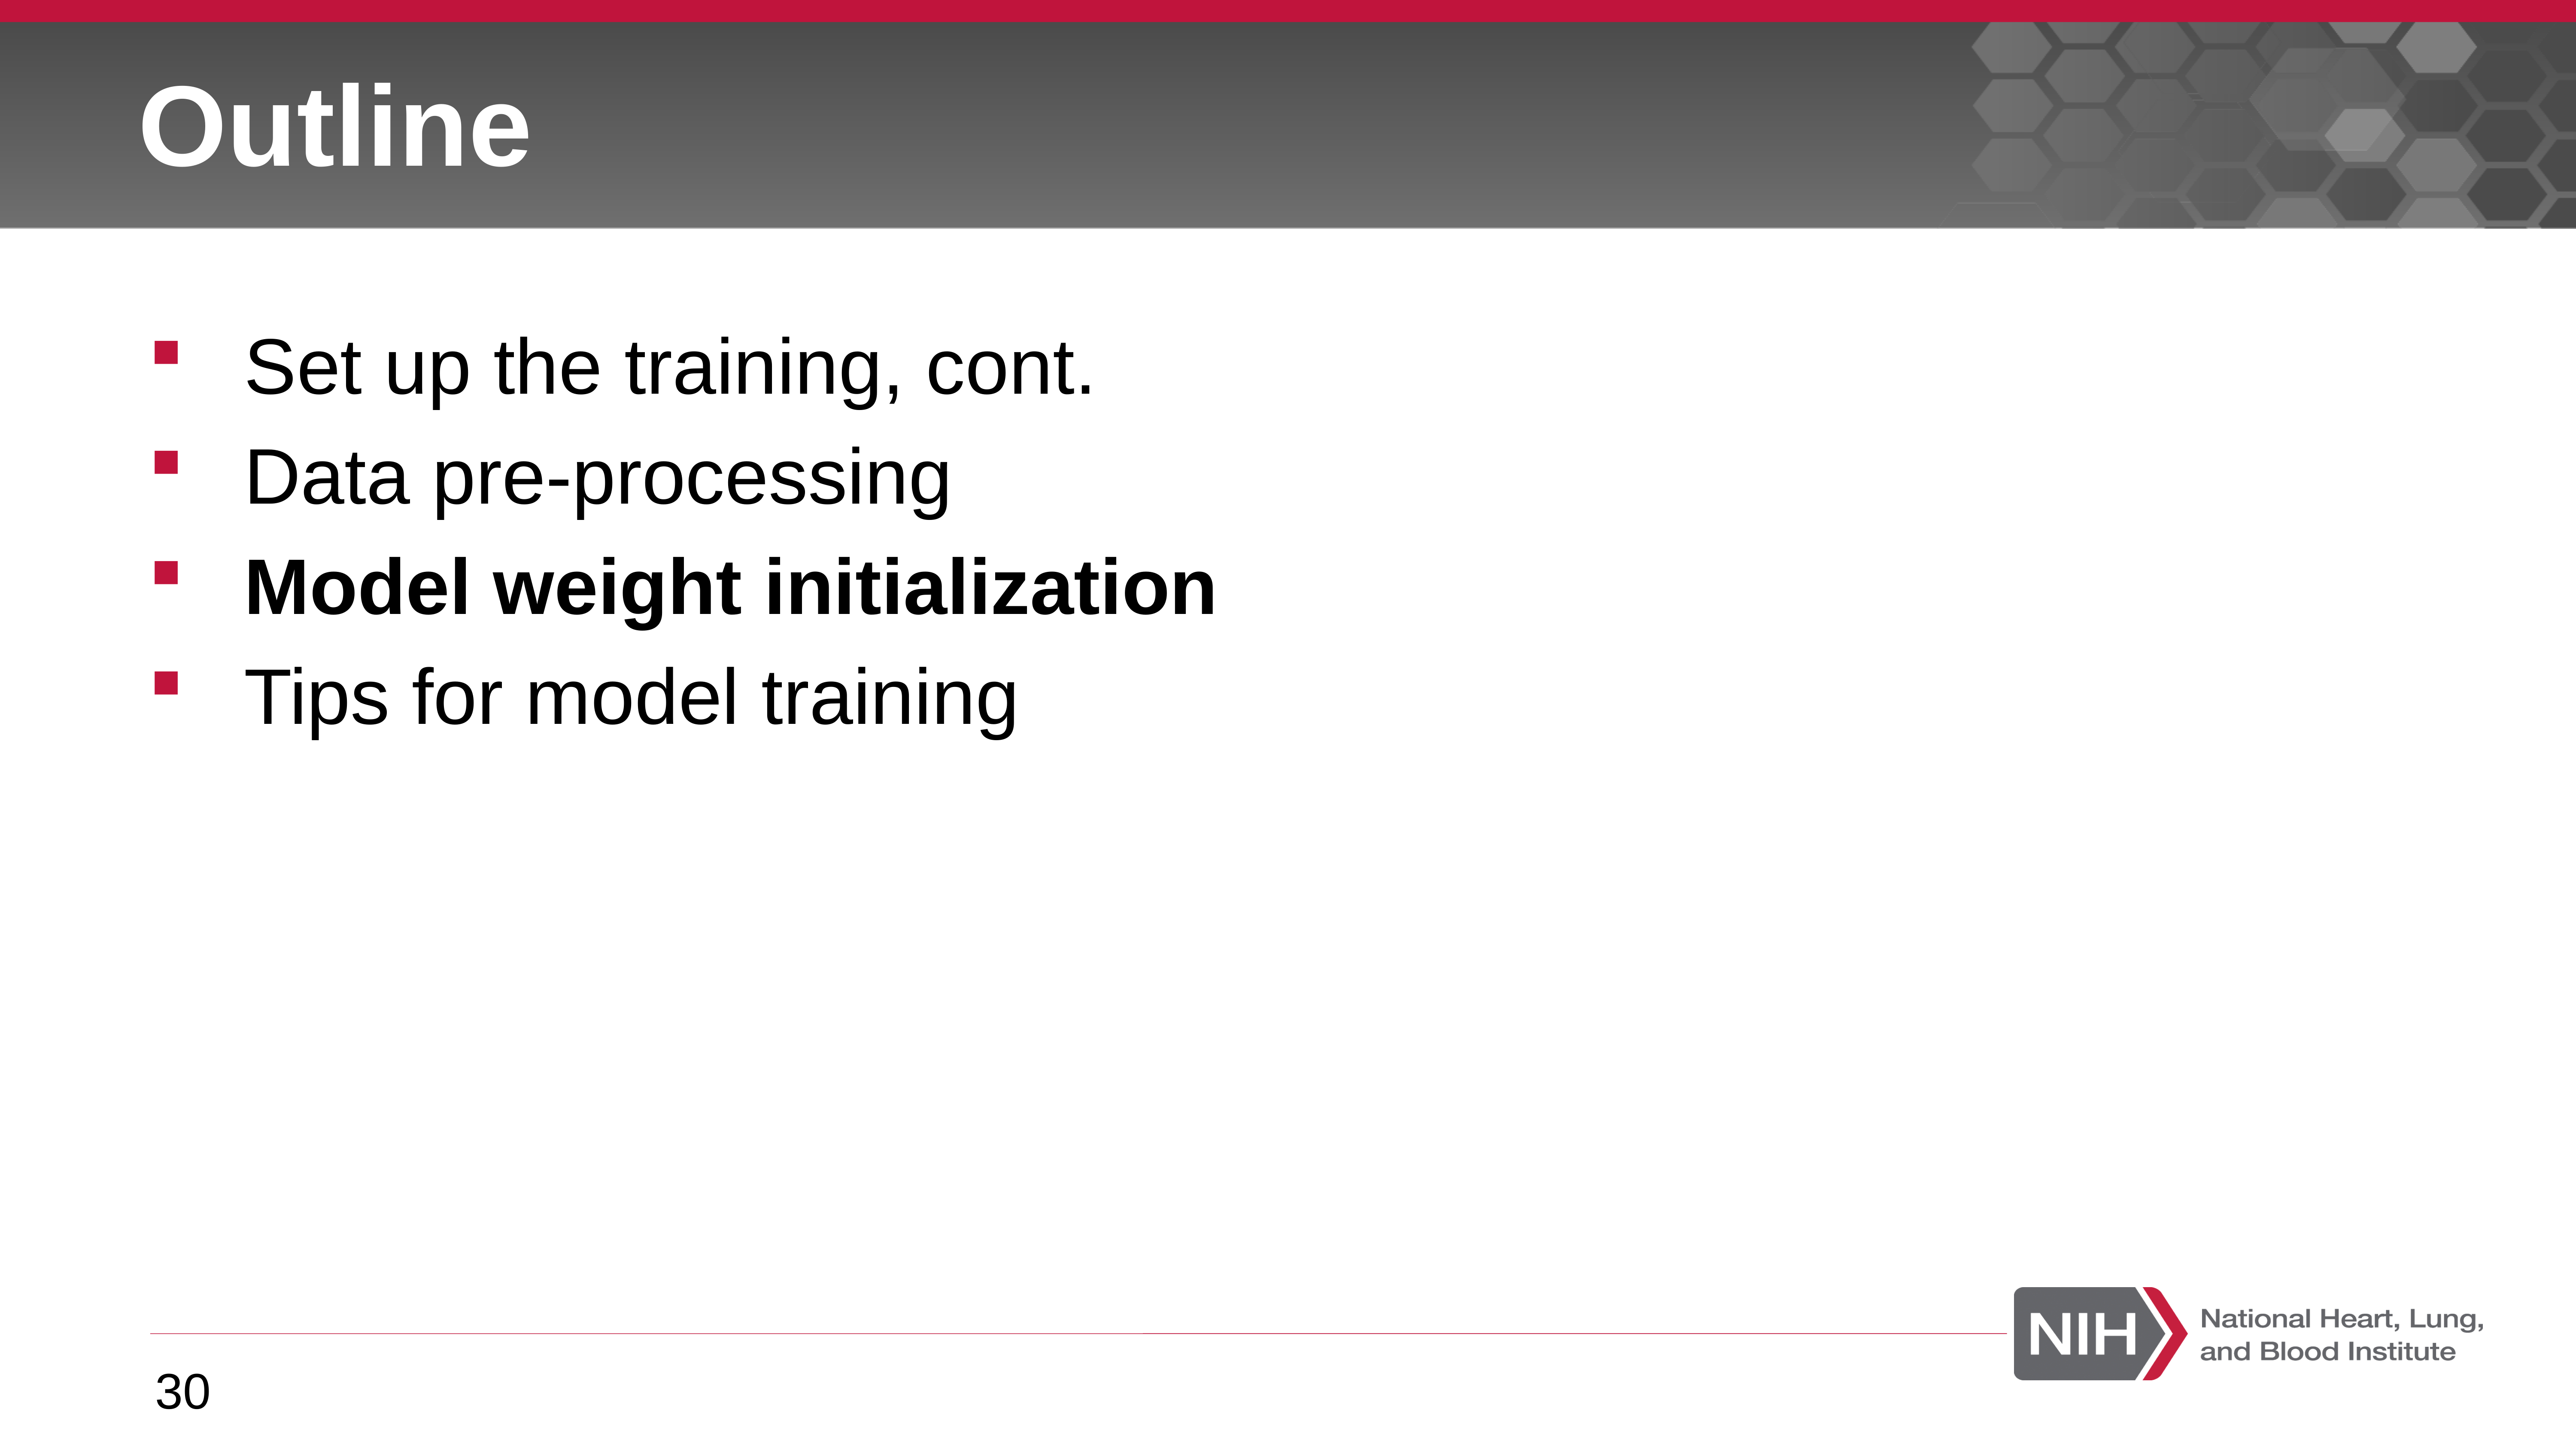

# Outline
Set up the training, cont.
Data pre-processing
Model weight initialization
Tips for model training
30